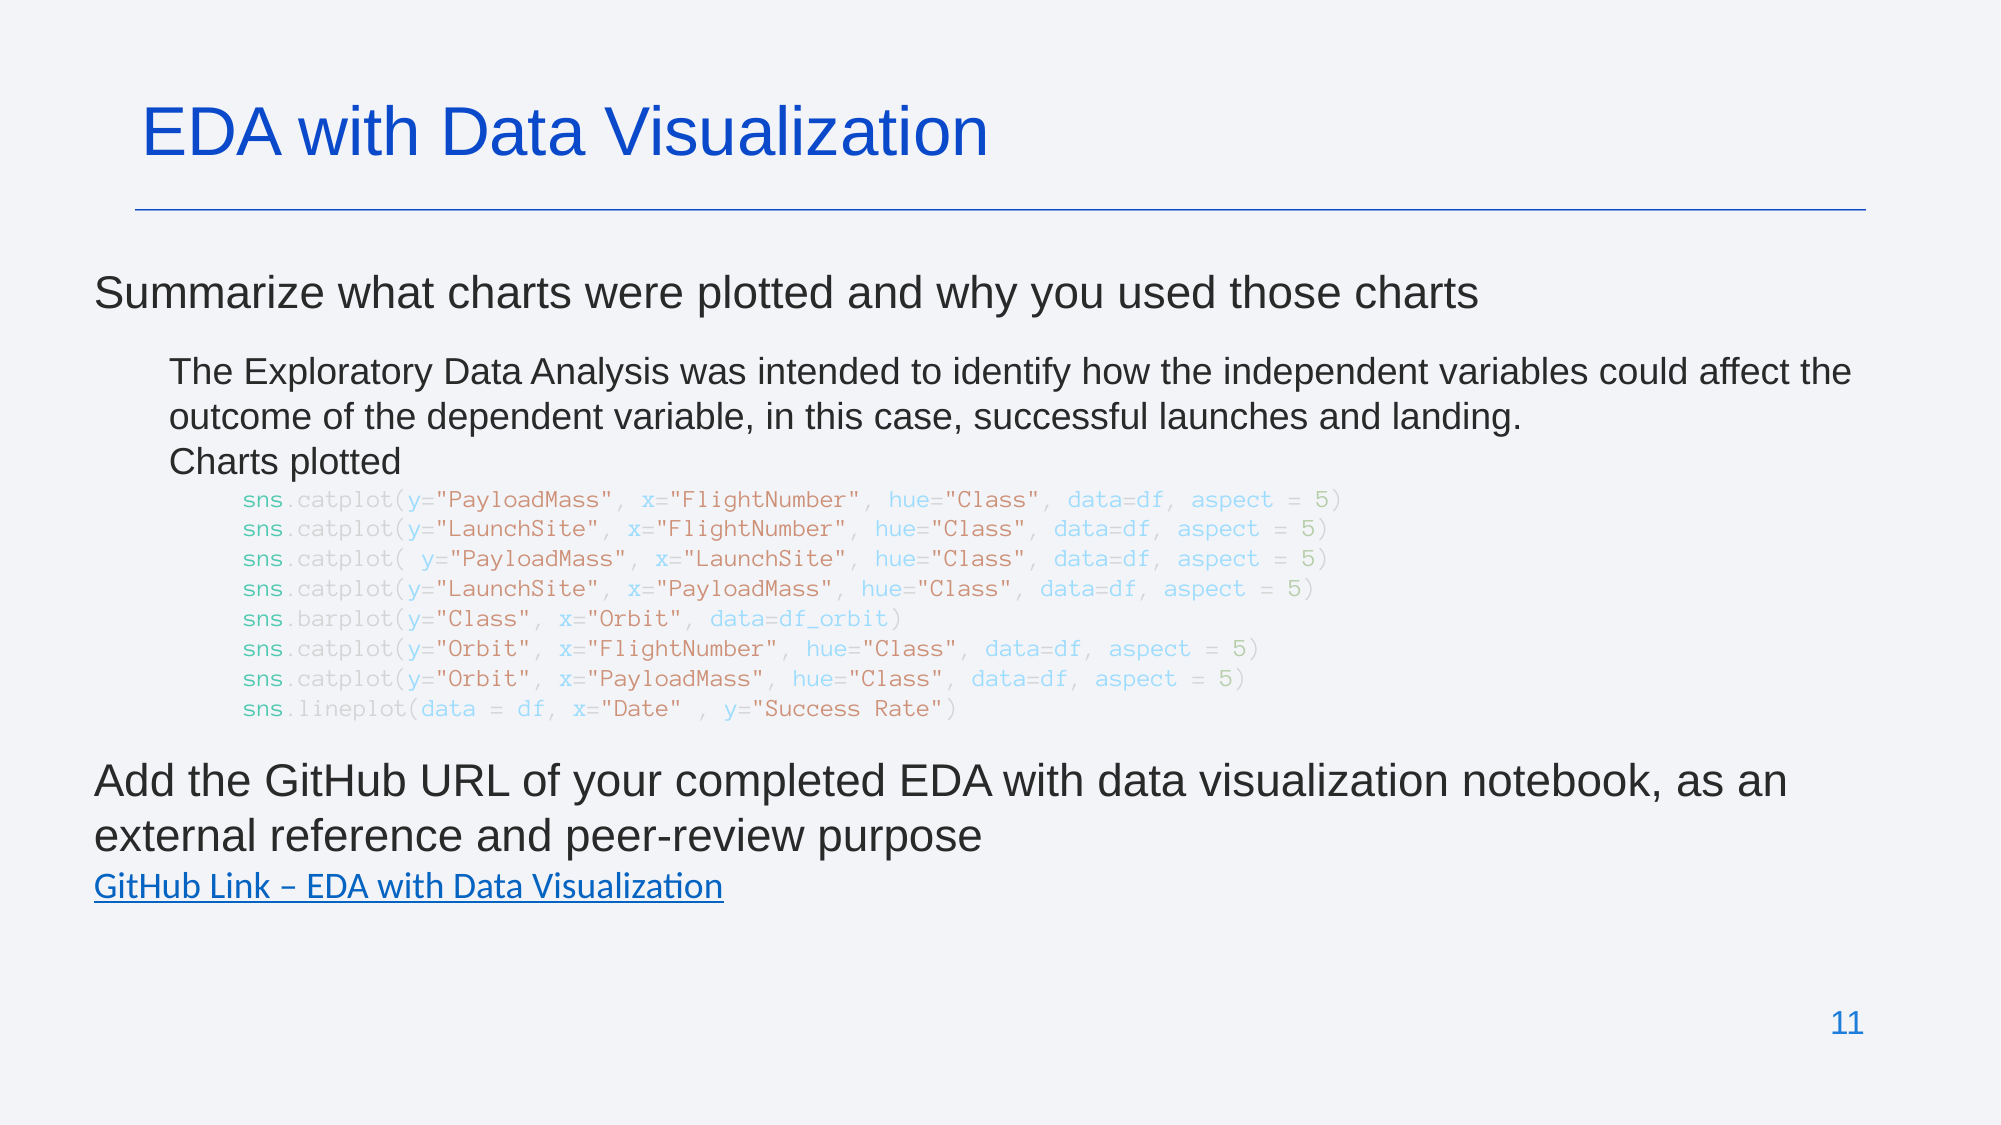

EDA with Data Visualization
Summarize what charts were plotted and why you used those charts
The Exploratory Data Analysis was intended to identify how the independent variables could affect the outcome of the dependent variable, in this case, successful launches and landing.
Charts plotted
sns.catplot(y="PayloadMass", x="FlightNumber", hue="Class", data=df, aspect = 5)
sns.catplot(y="LaunchSite", x="FlightNumber", hue="Class", data=df, aspect = 5)
sns.catplot( y="PayloadMass", x="LaunchSite", hue="Class", data=df, aspect = 5)
sns.catplot(y="LaunchSite", x="PayloadMass", hue="Class", data=df, aspect = 5)
sns.barplot(y="Class", x="Orbit", data=df_orbit)
sns.catplot(y="Orbit", x="FlightNumber", hue="Class", data=df, aspect = 5)
sns.catplot(y="Orbit", x="PayloadMass", hue="Class", data=df, aspect = 5)
sns.lineplot(data = df, x="Date" , y="Success Rate")
Add the GitHub URL of your completed EDA with data visualization notebook, as an external reference and peer-review purpose
GitHub Link – EDA with Data Visualization
11